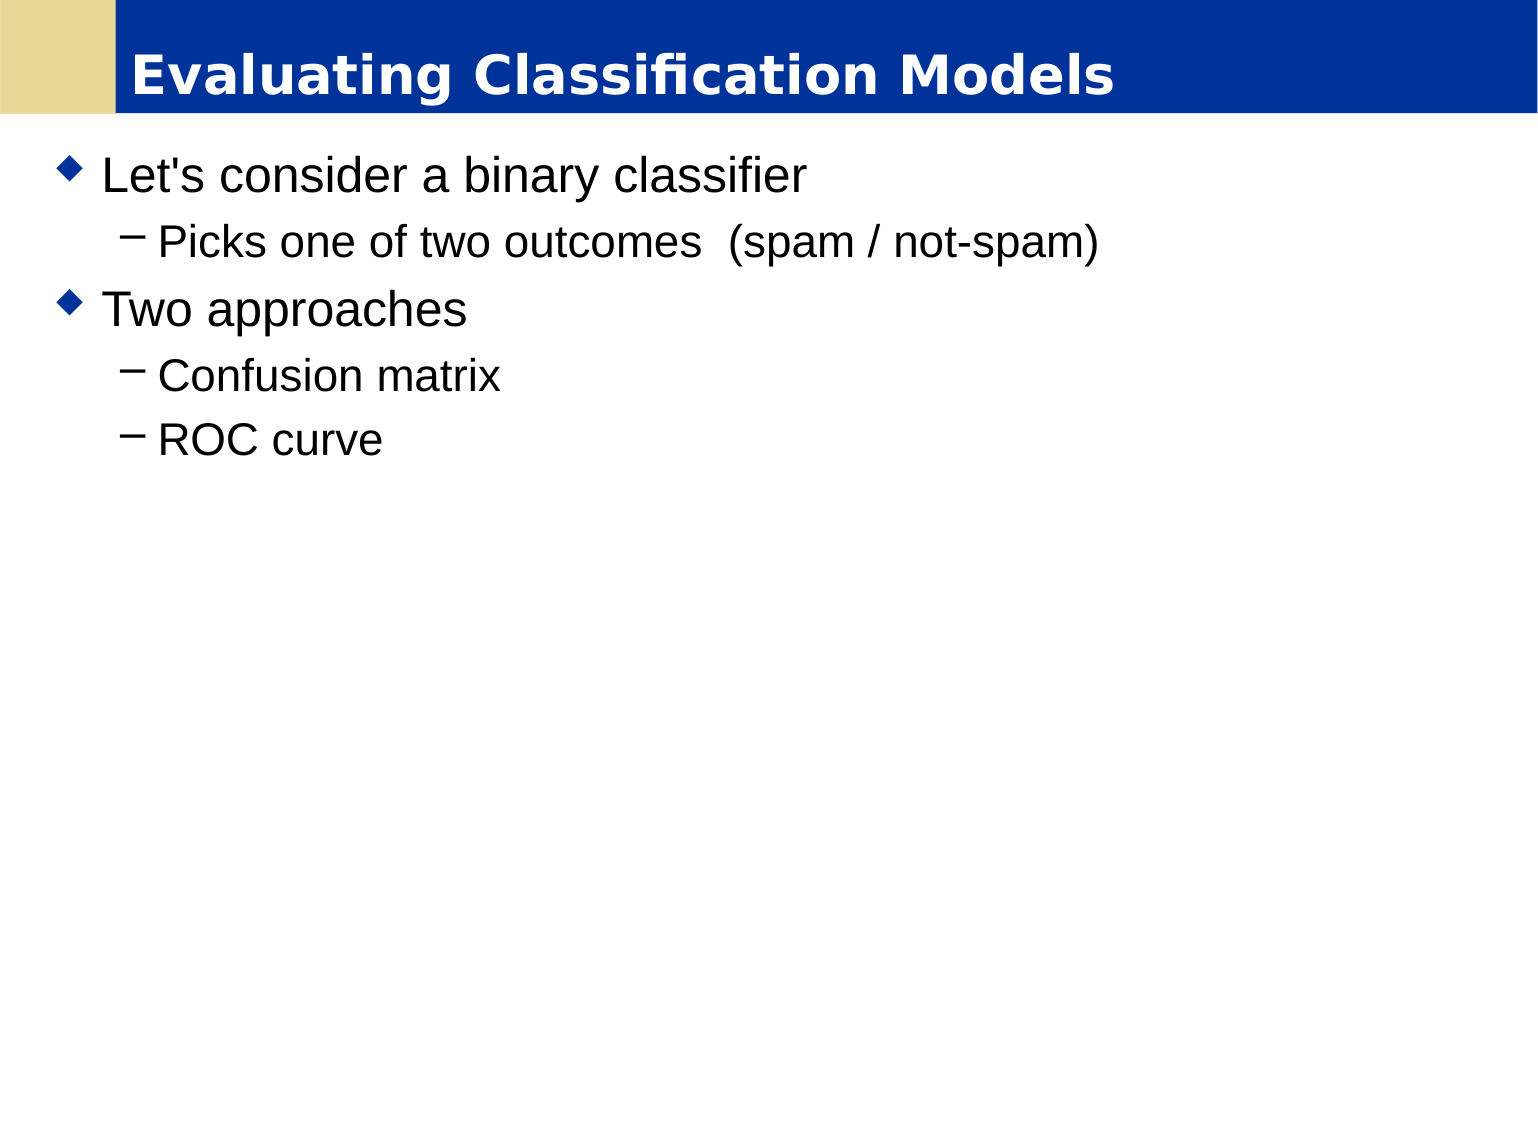

# Evaluating Classification Models
Let's consider a binary classifier
Picks one of two outcomes  (spam / not-spam)
Two approaches
Confusion matrix
ROC curve